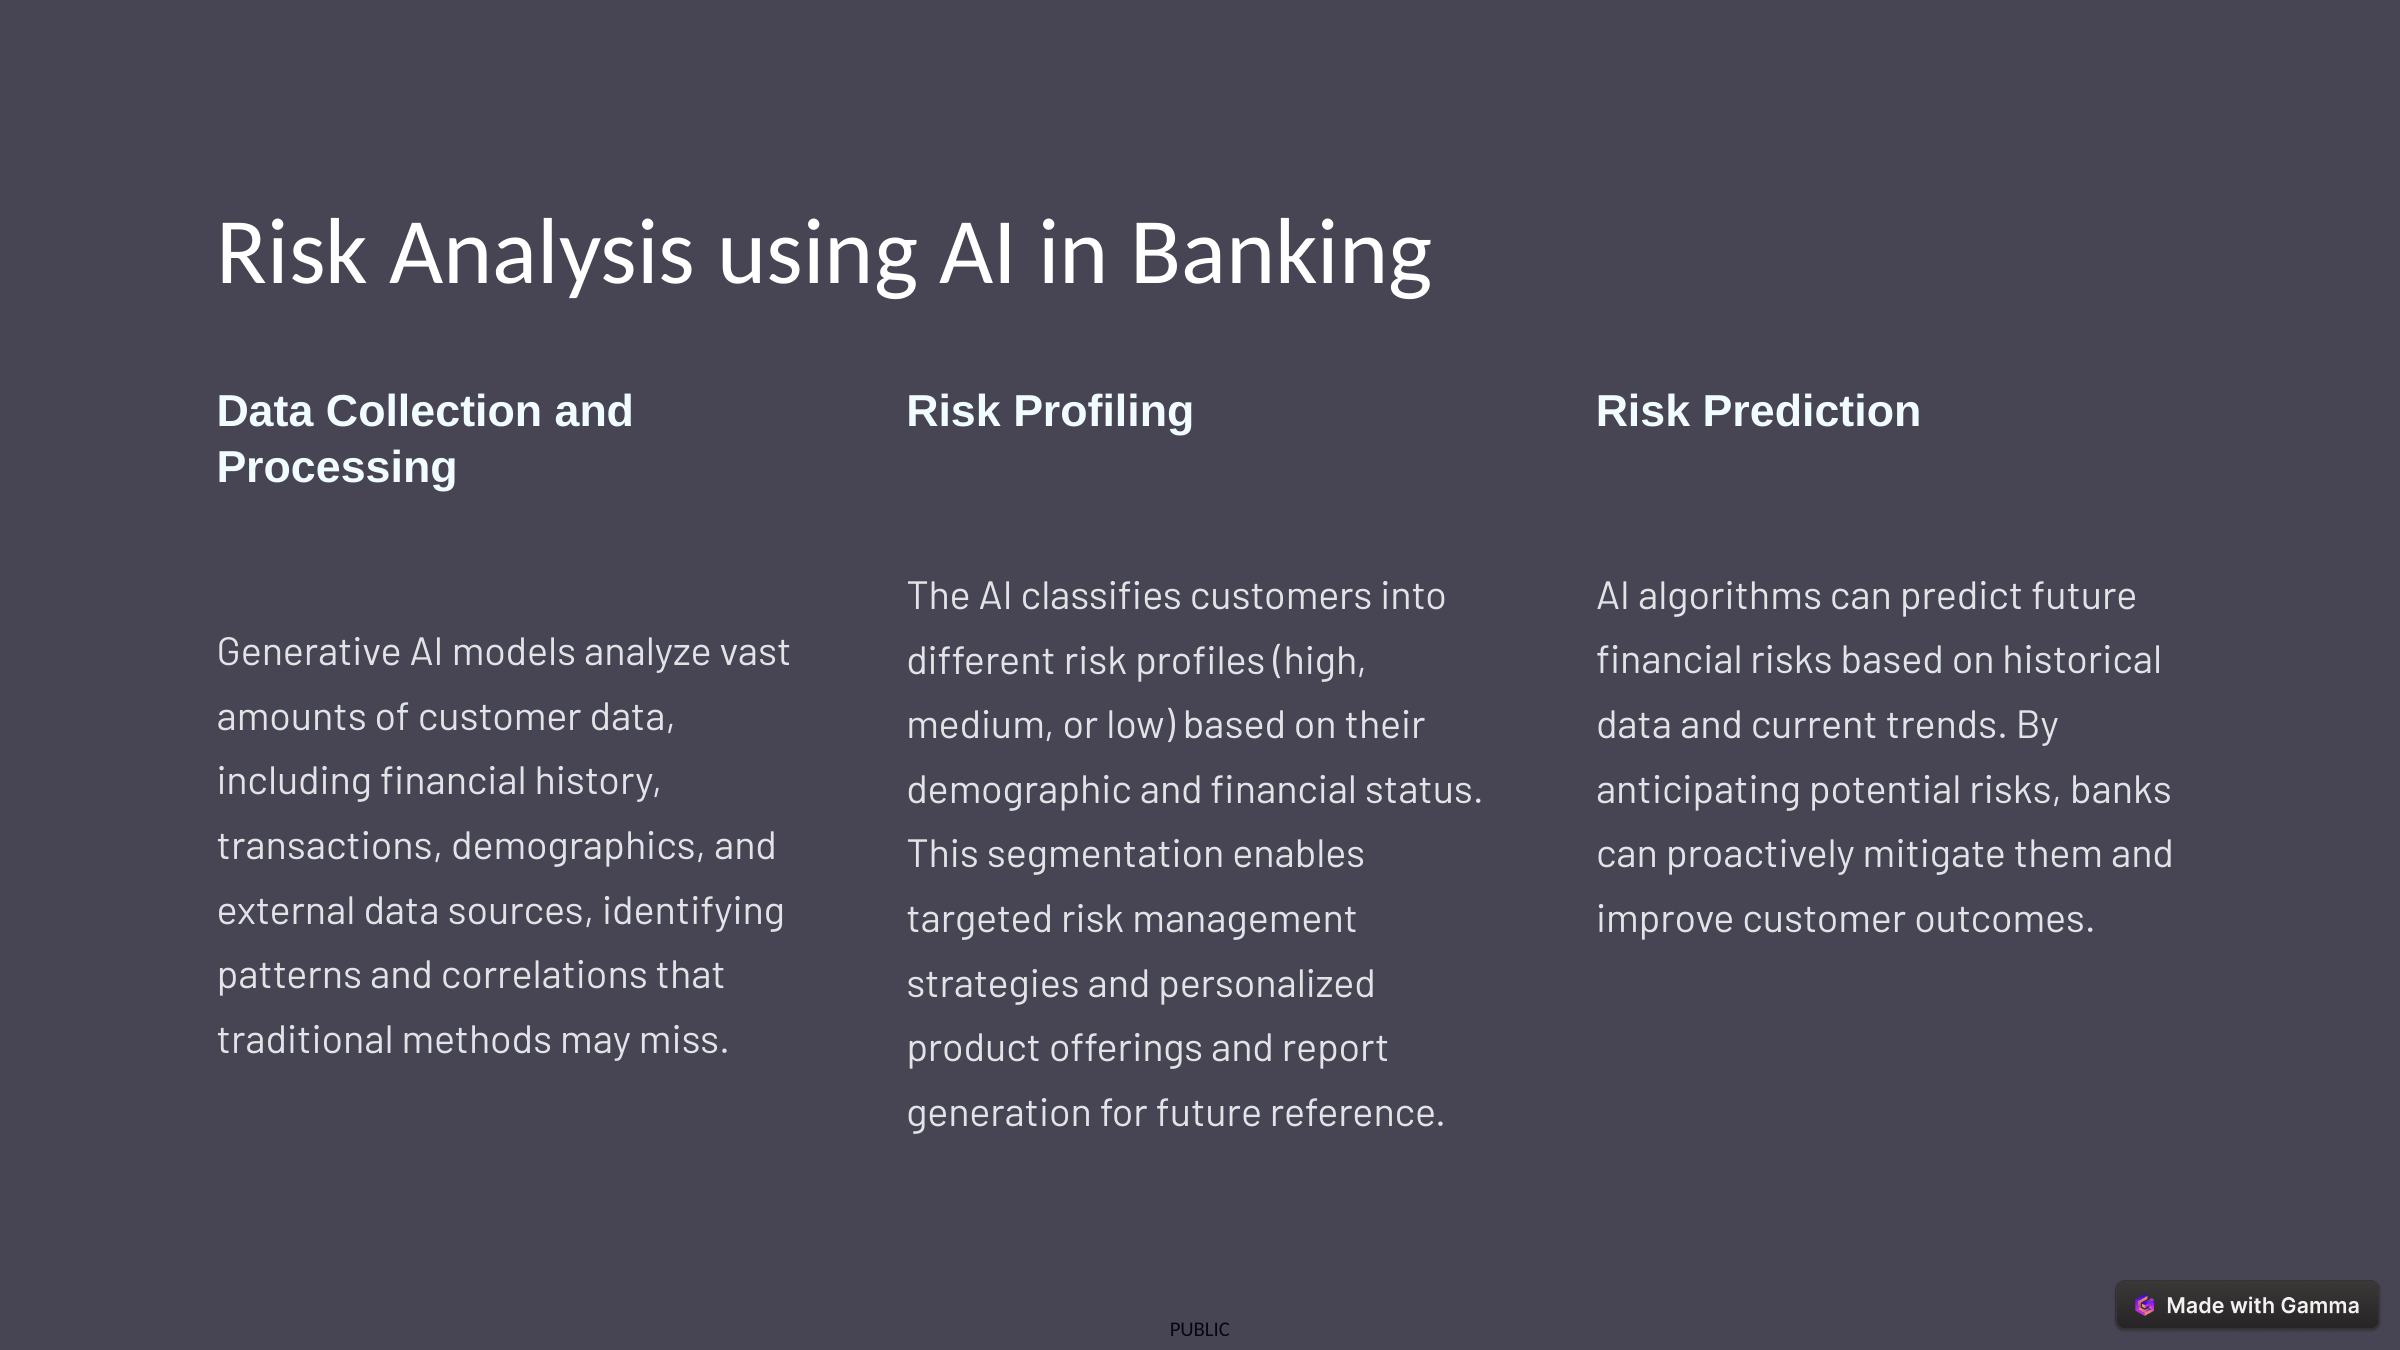

Risk Analysis using AI in Banking
Data Collection and Processing
Risk Profiling
Risk Prediction
The AI classifies customers into different risk profiles (high, medium, or low) based on their demographic and financial status. This segmentation enables targeted risk management strategies and personalized product offerings and report generation for future reference.
AI algorithms can predict future financial risks based on historical data and current trends. By anticipating potential risks, banks can proactively mitigate them and improve customer outcomes.
Generative AI models analyze vast amounts of customer data, including financial history, transactions, demographics, and external data sources, identifying patterns and correlations that traditional methods may miss.